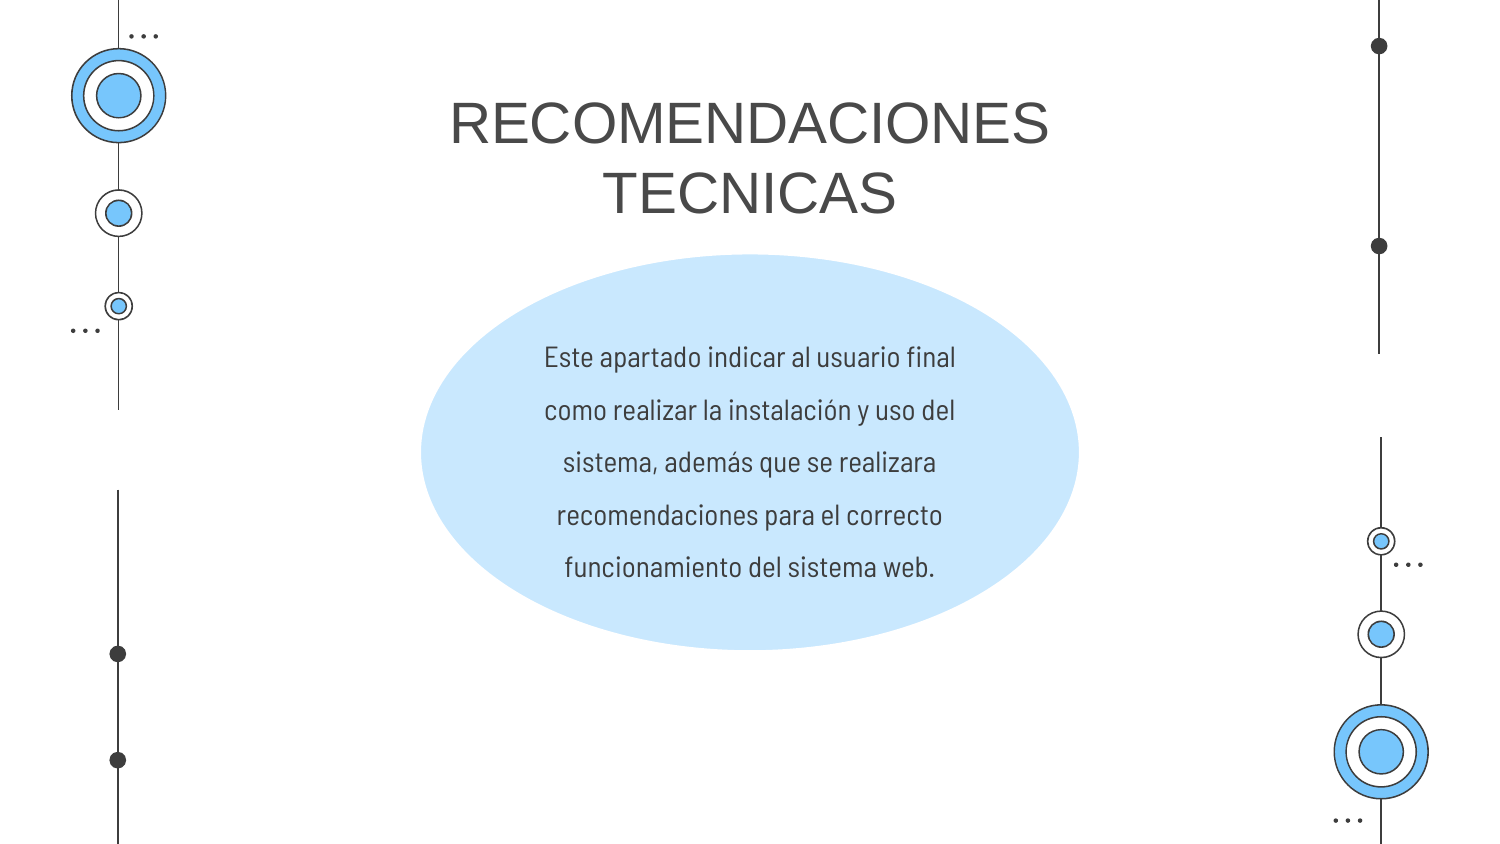

# RECOMENDACIONES TECNICAS
Este apartado indicar al usuario final como realizar la instalación y uso del sistema, además que se realizara recomendaciones para el correcto funcionamiento del sistema web.